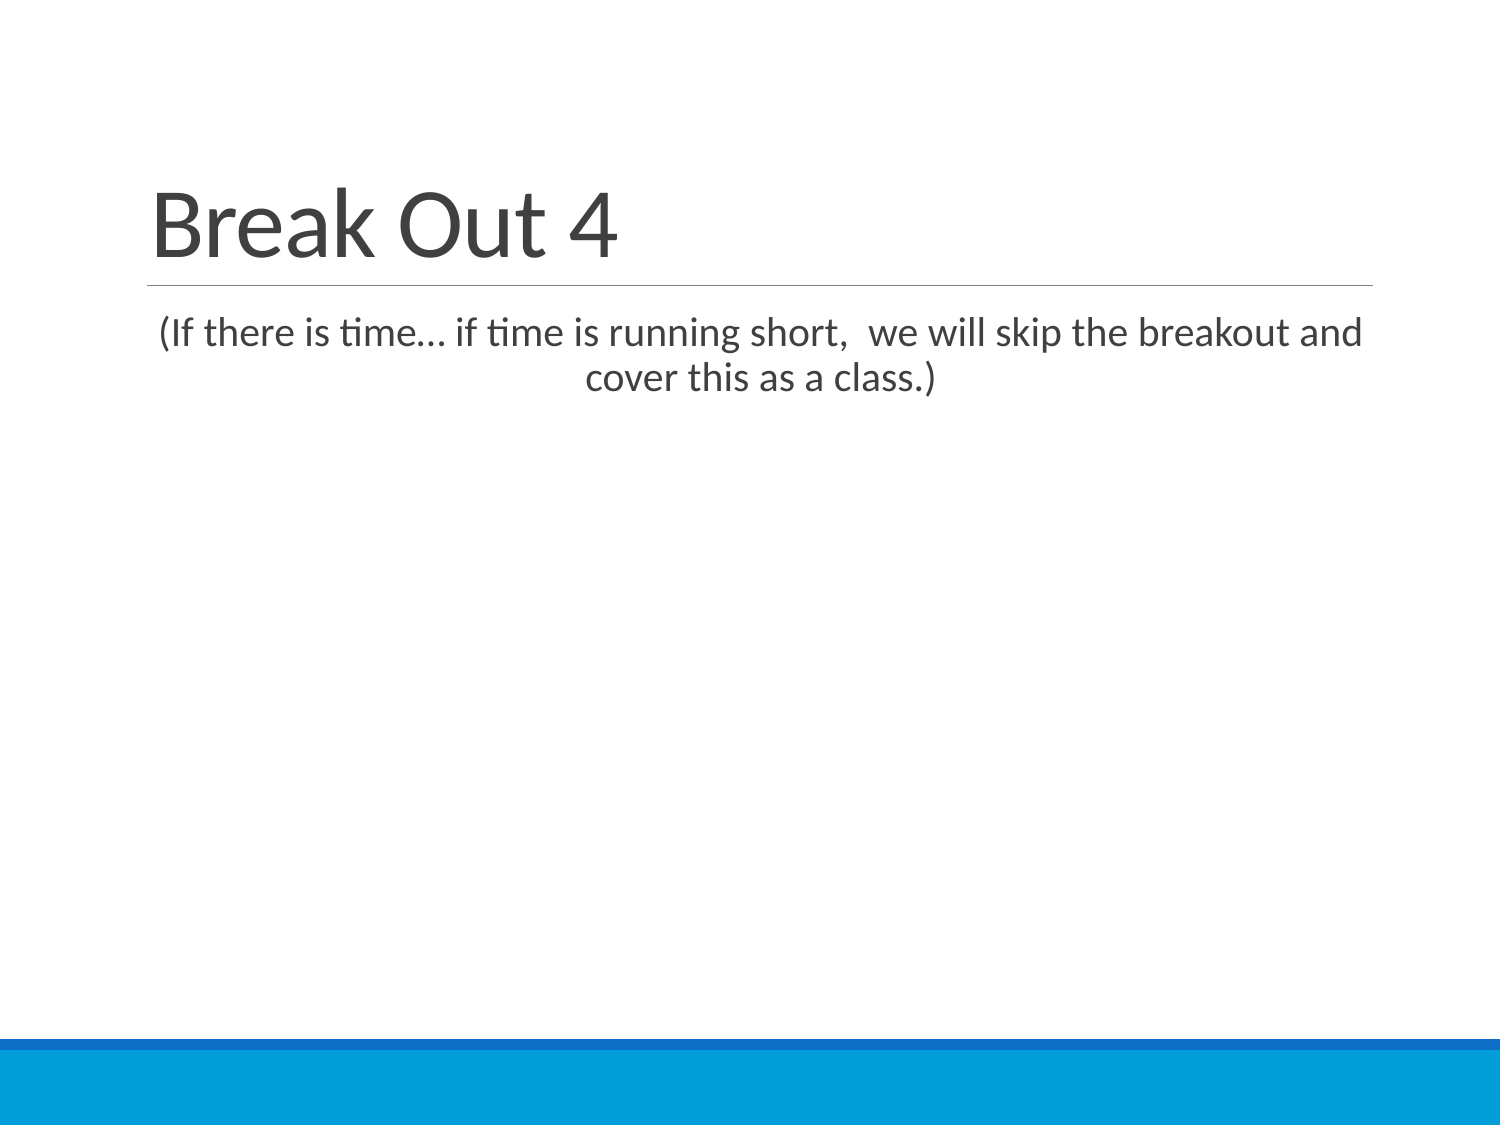

# Break Out 4
(If there is time… if time is running short,  we will skip the breakout and cover this as a class.)